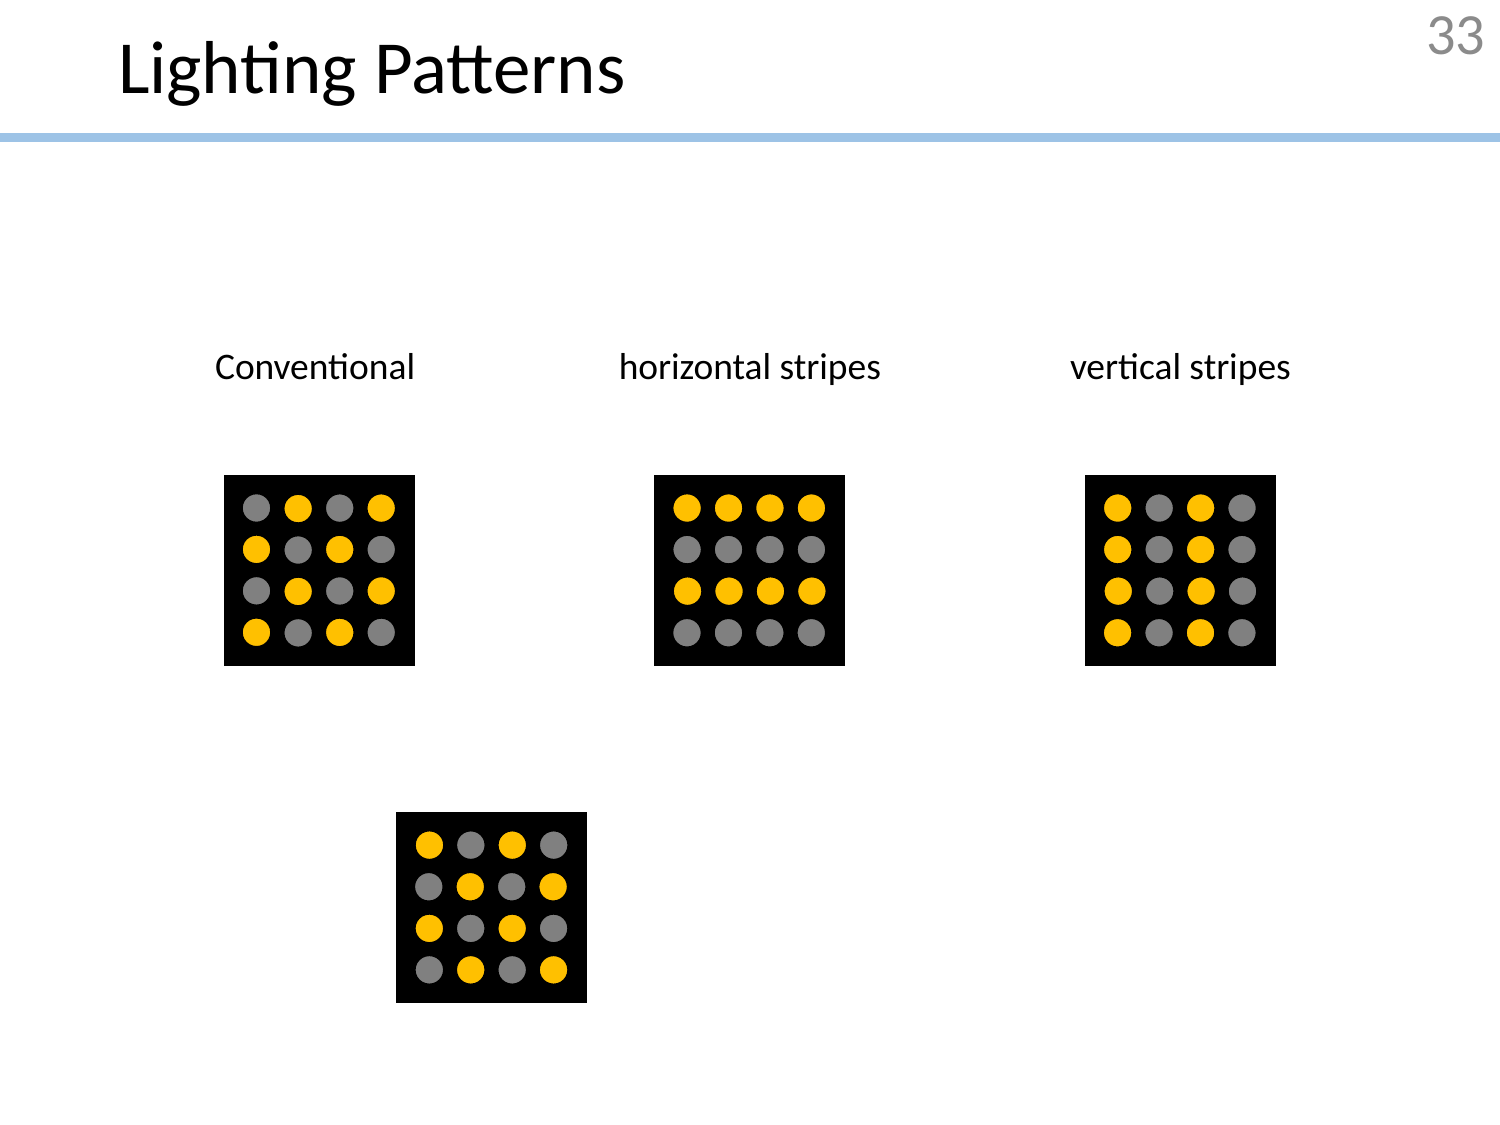

# Lighting Patterns
33
Conventional
horizontal stripes
vertical stripes